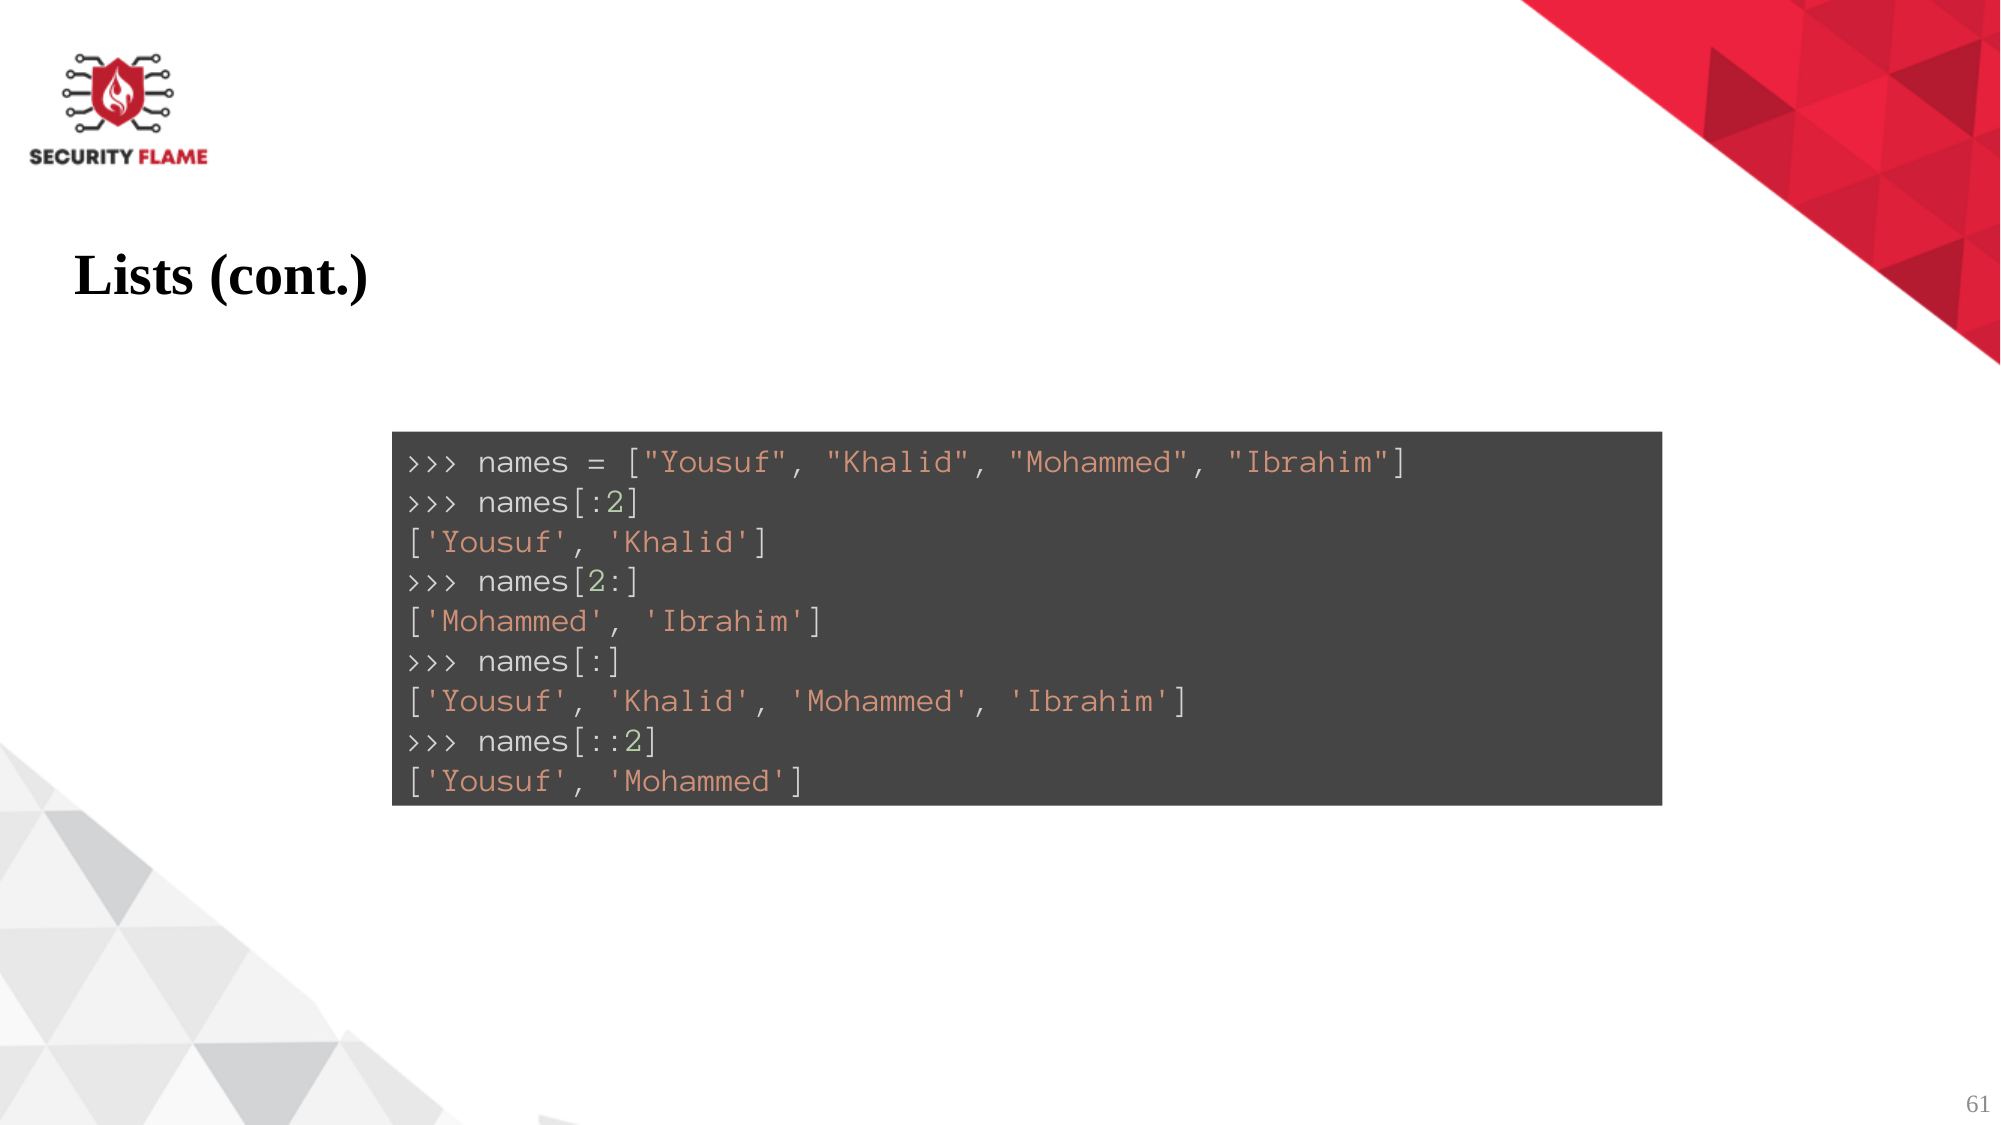

Lists (cont.)
>>> names = ["Yousuf", "Khalid", "Mohammed", "Ibrahim"]
>>> names[:2]
['Yousuf', 'Khalid']
>>> names[2:]
['Mohammed', 'Ibrahim']
>>> names[:]
['Yousuf', 'Khalid', 'Mohammed', 'Ibrahim']
>>> names[::2]
['Yousuf', 'Mohammed']
61